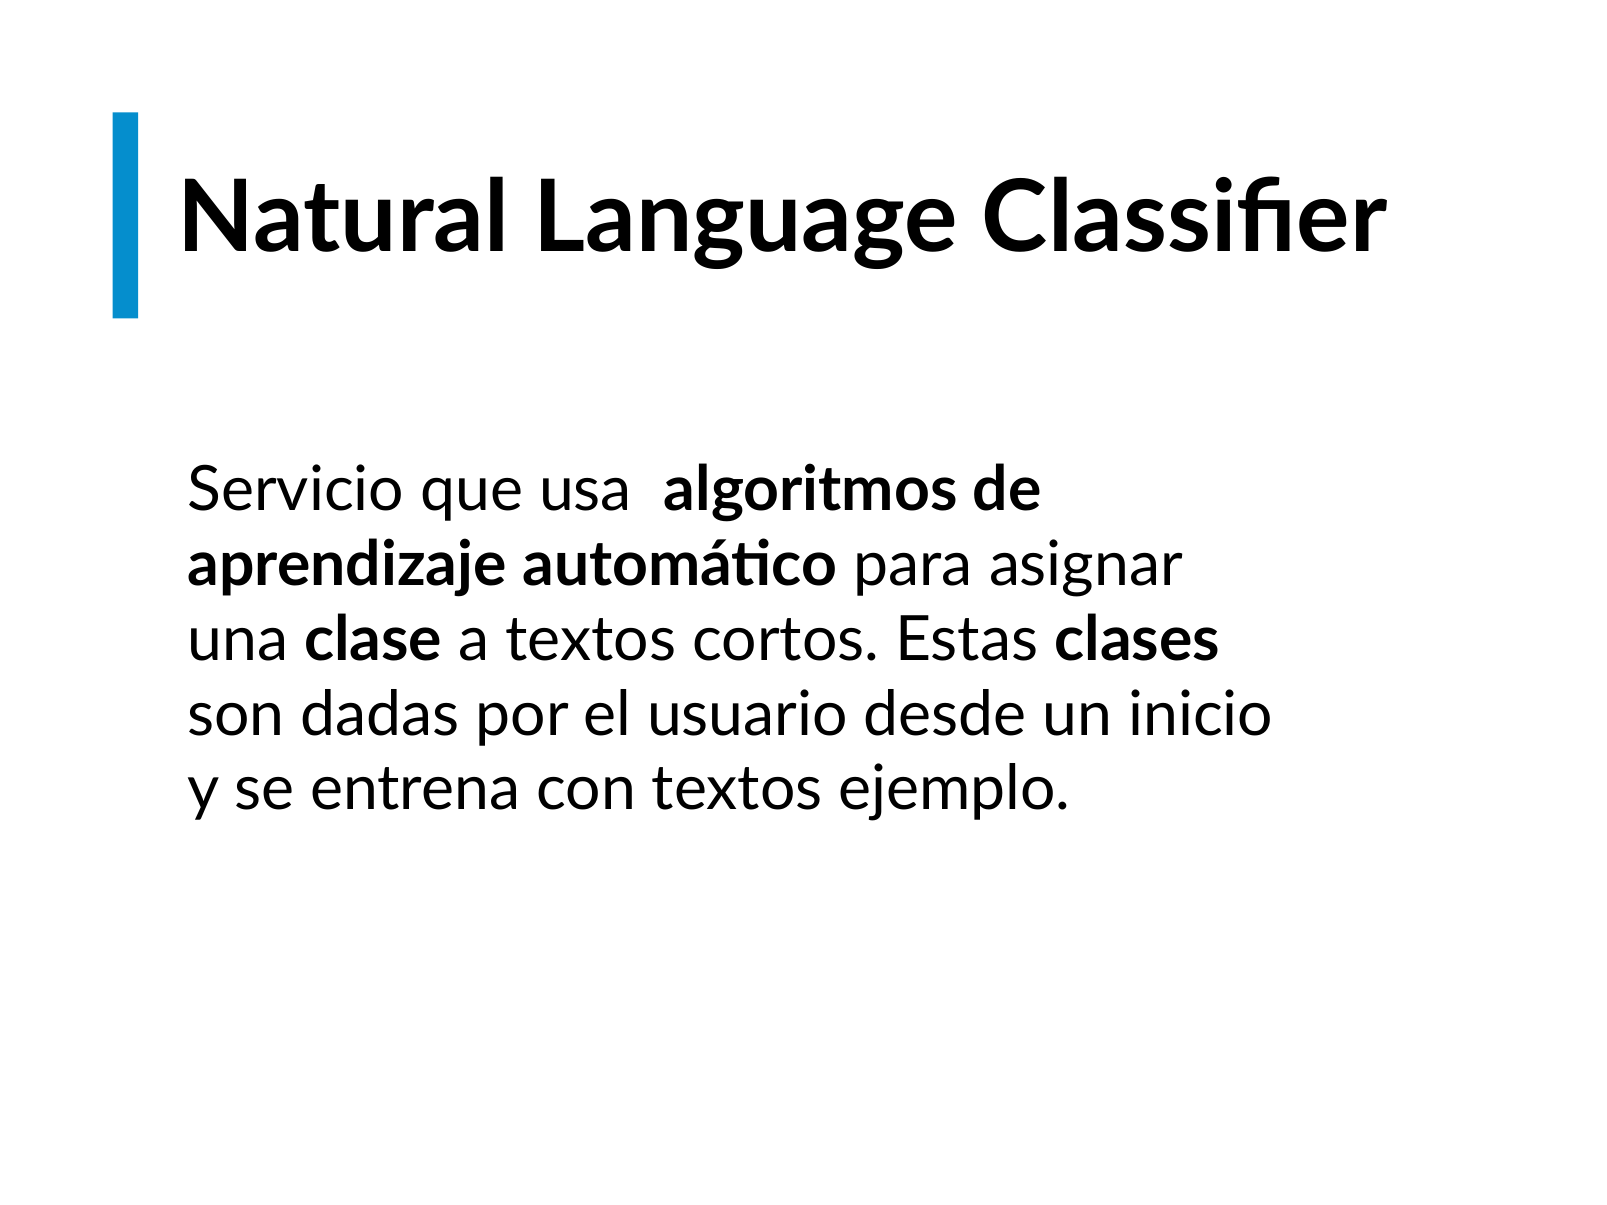

# Natural Language Classifier
Servicio que usa  algoritmos de aprendizaje automático para asignar una clase a textos cortos. Estas clases son dadas por el usuario desde un inicio y se entrena con textos ejemplo.